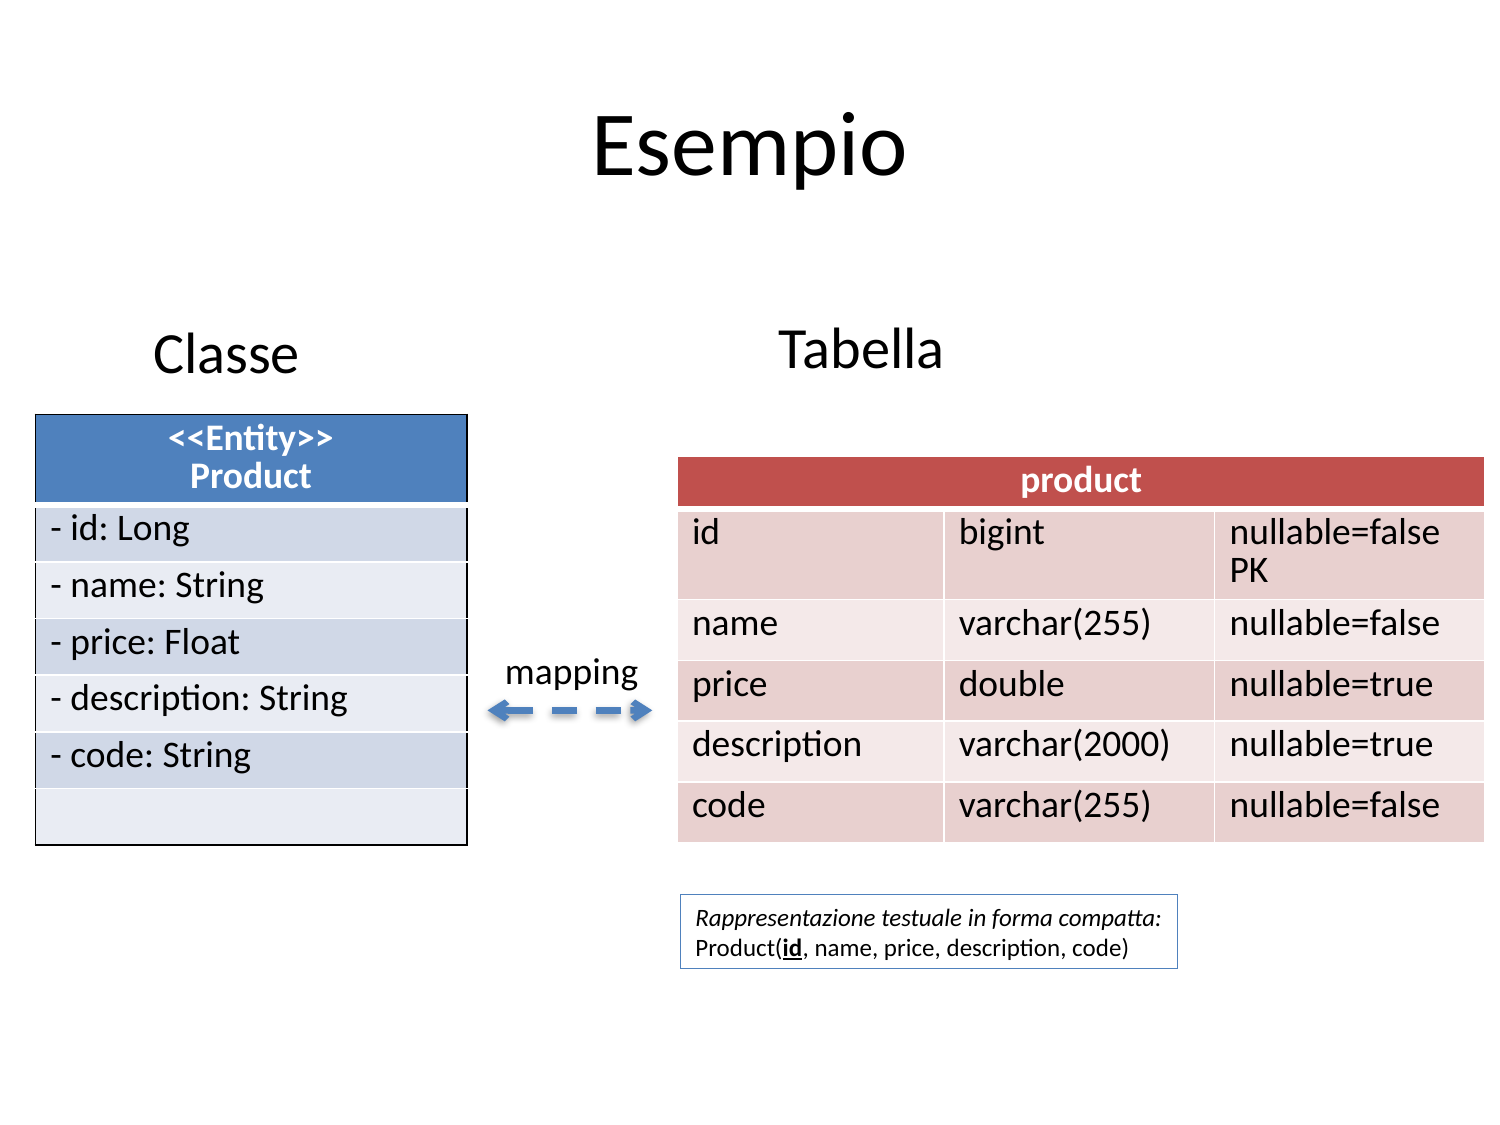

# Esempio
Tabella
Classe
| <<Entity>> Product |
| --- |
| - id: Long |
| - name: String |
| - price: Float |
| - description: String |
| - code: String |
|  |
| product |  |  |
| --- | --- | --- |
| id | bigint | nullable=false PK |
| name | varchar(255) | nullable=false |
| price | double | nullable=true |
| description | varchar(2000) | nullable=true |
| code | varchar(255) | nullable=false |
mapping
Rappresentazione testuale in forma compatta:
Product(id, name, price, description, code)